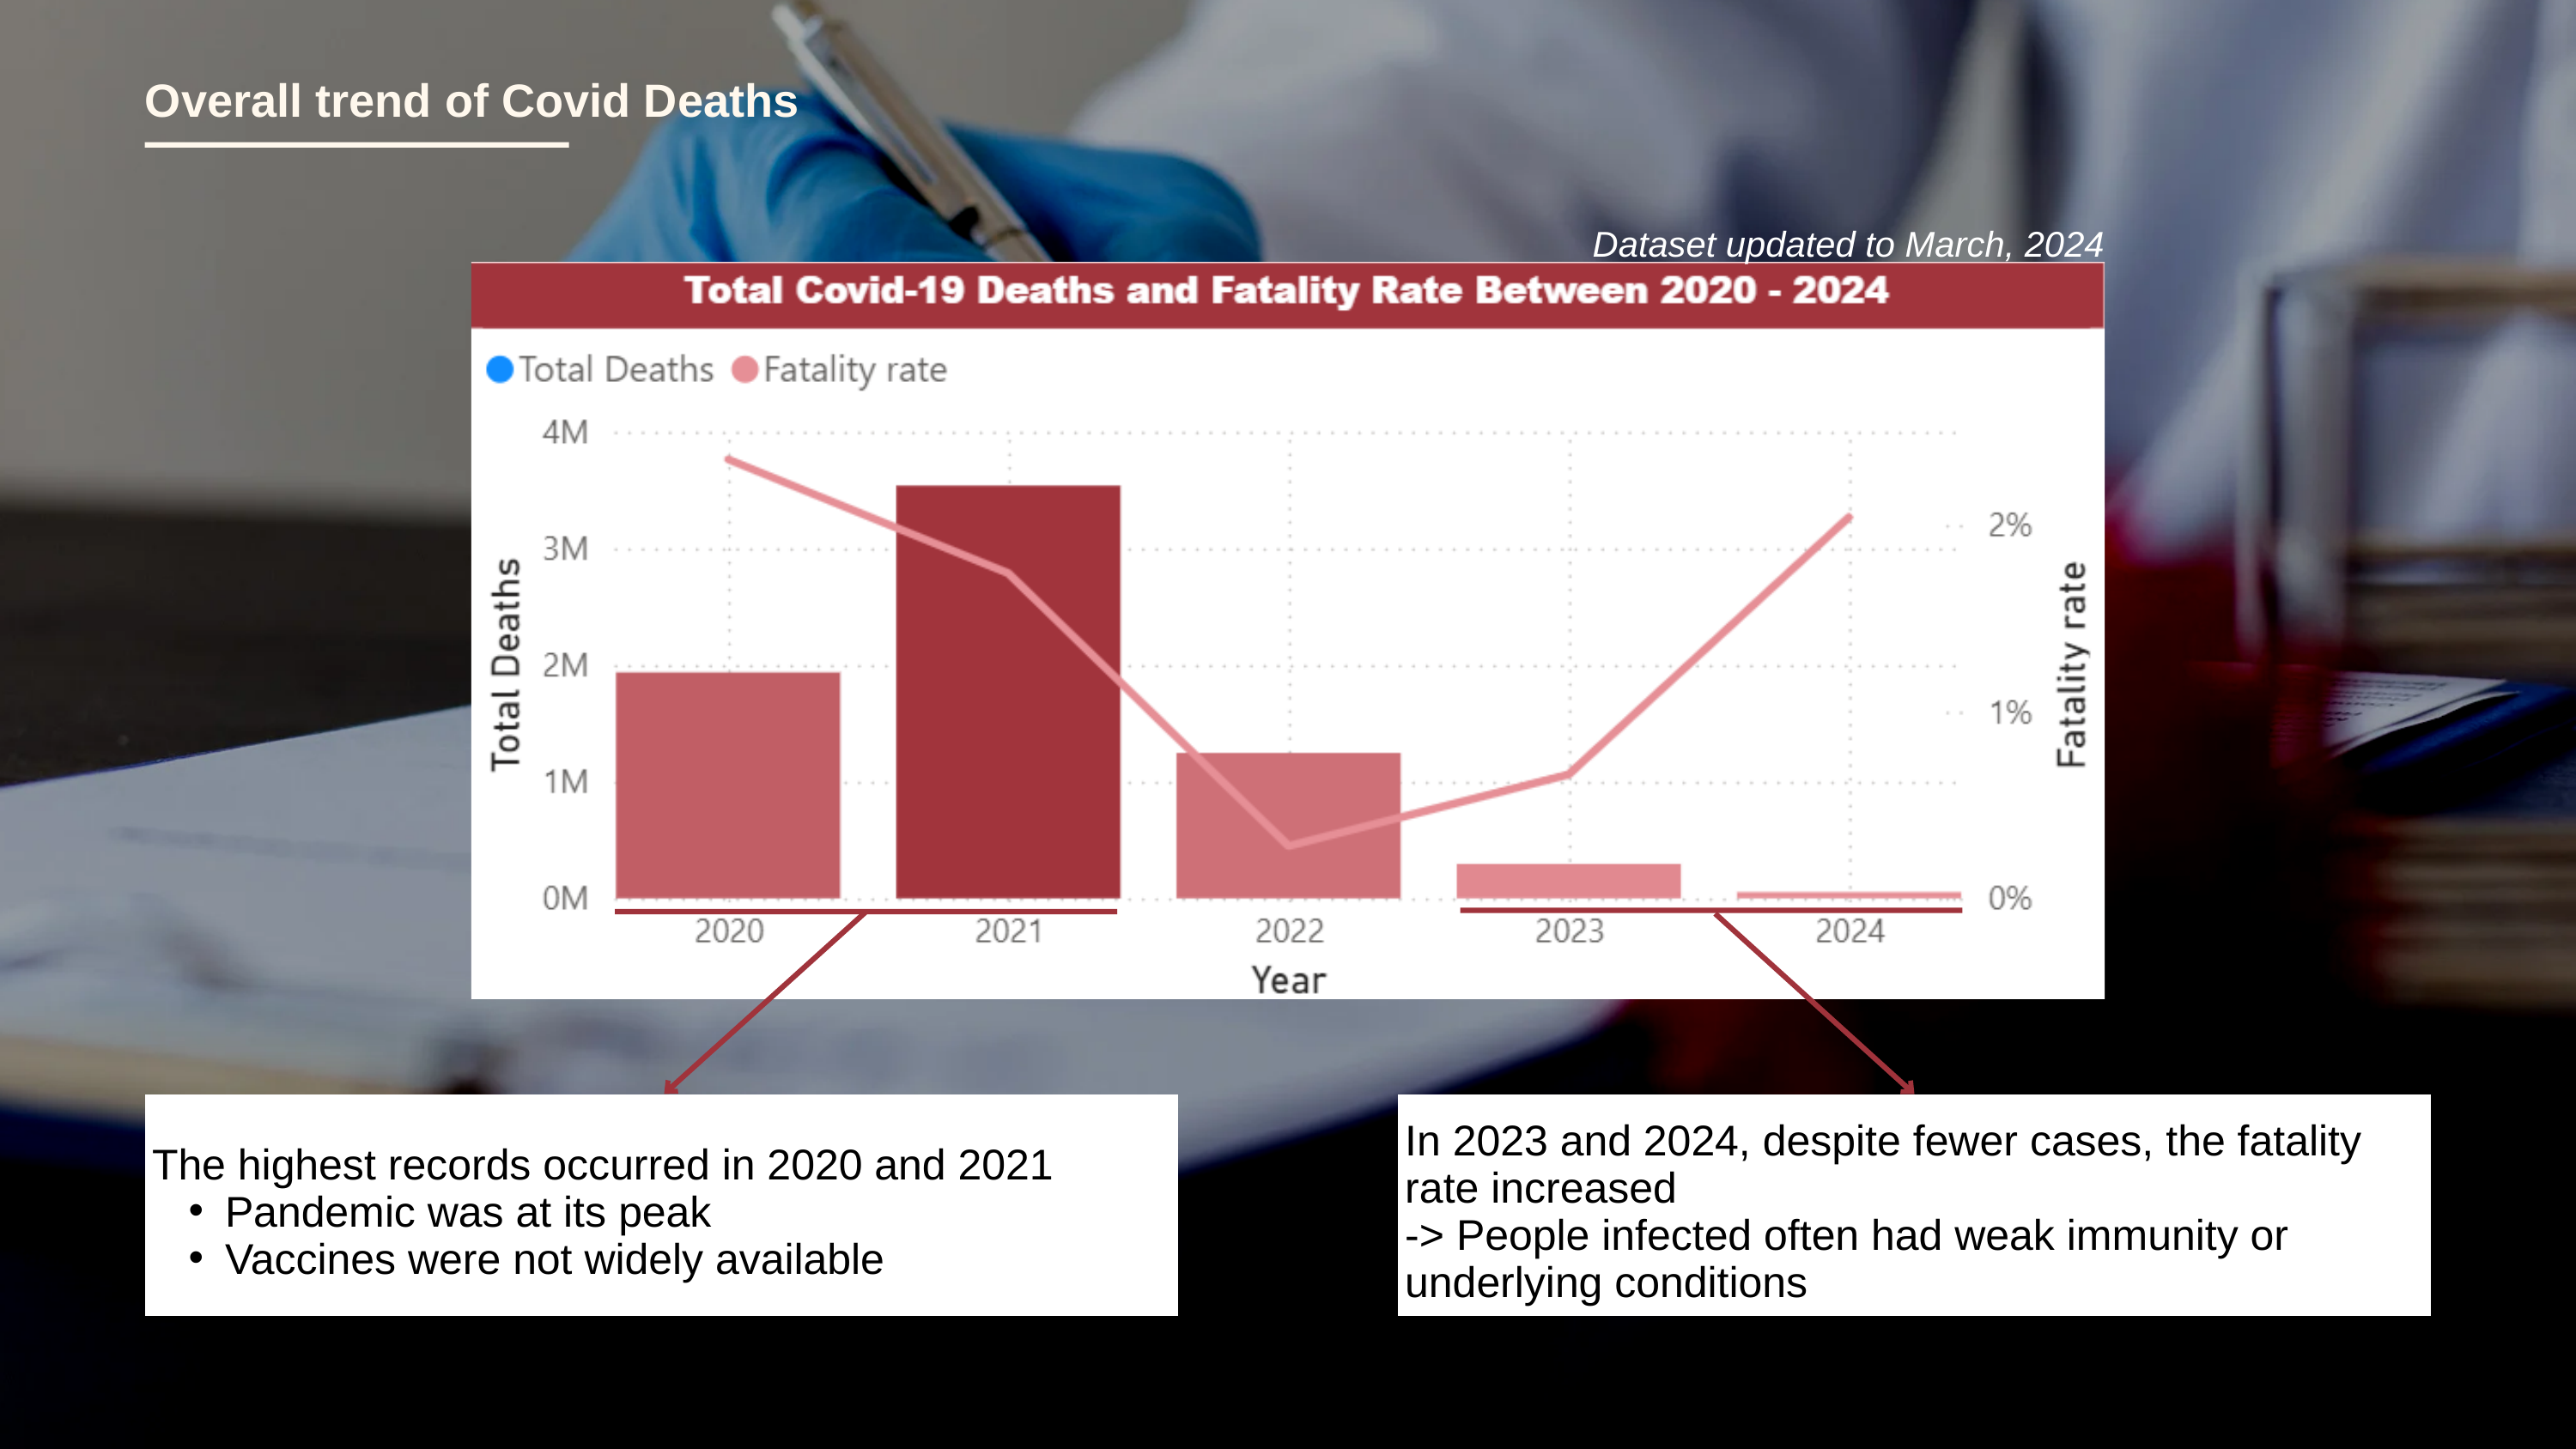

Overall trend of Covid Deaths

Dataset updated to March, 2024

The highest records occurred in 2020 and 2021
Pandemic was at its peak
Vaccines were not widely available

In 2023 and 2024, despite fewer cases, the fatality rate increased
-> People infected often had weak immunity or underlying conditions